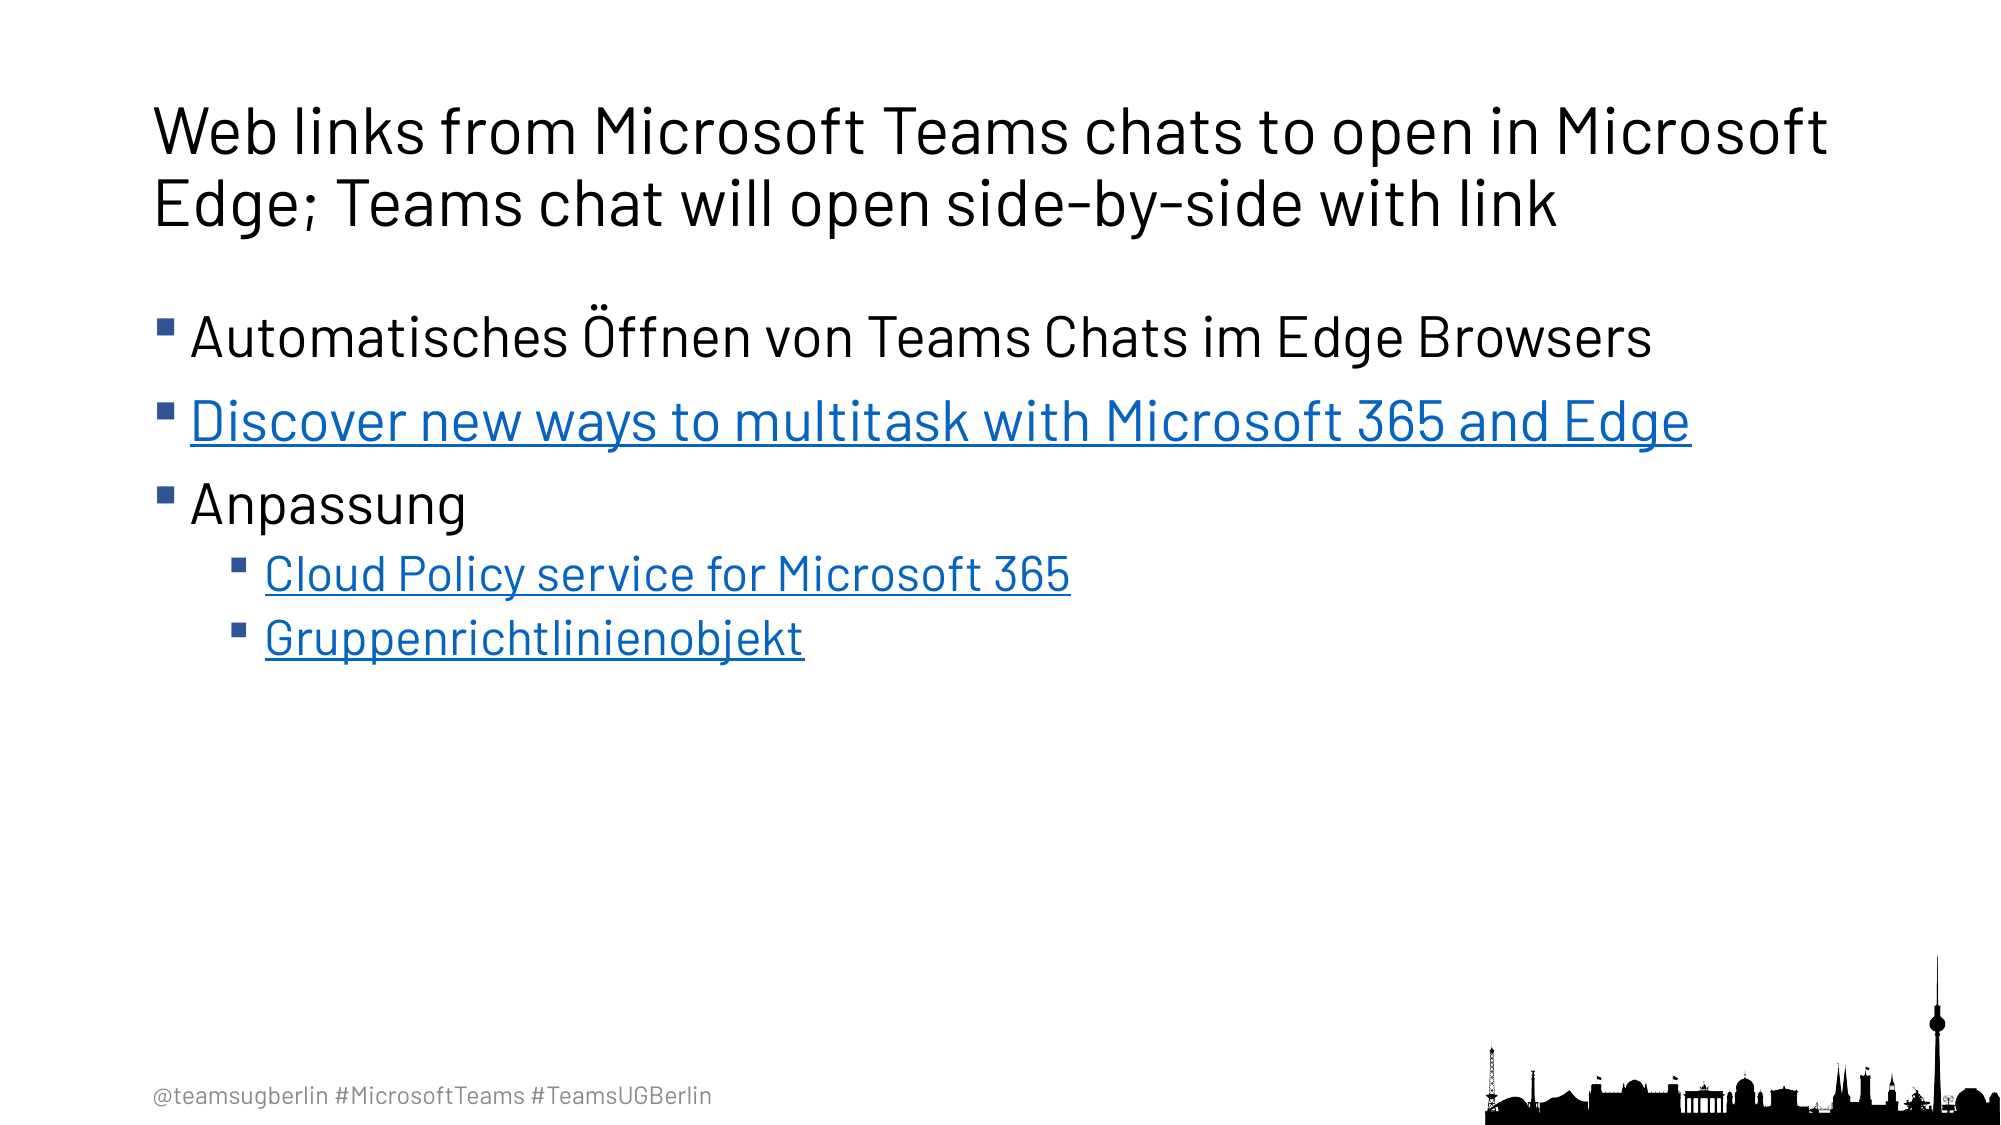

# Web links from Microsoft Teams chats to open in Microsoft Edge; Teams chat will open side-by-side with link
Automatisches Öffnen von Teams Chats im Edge Browsers
Discover new ways to multitask with Microsoft 365 and Edge
Anpassung
Cloud Policy service for Microsoft 365
Gruppenrichtlinienobjekt